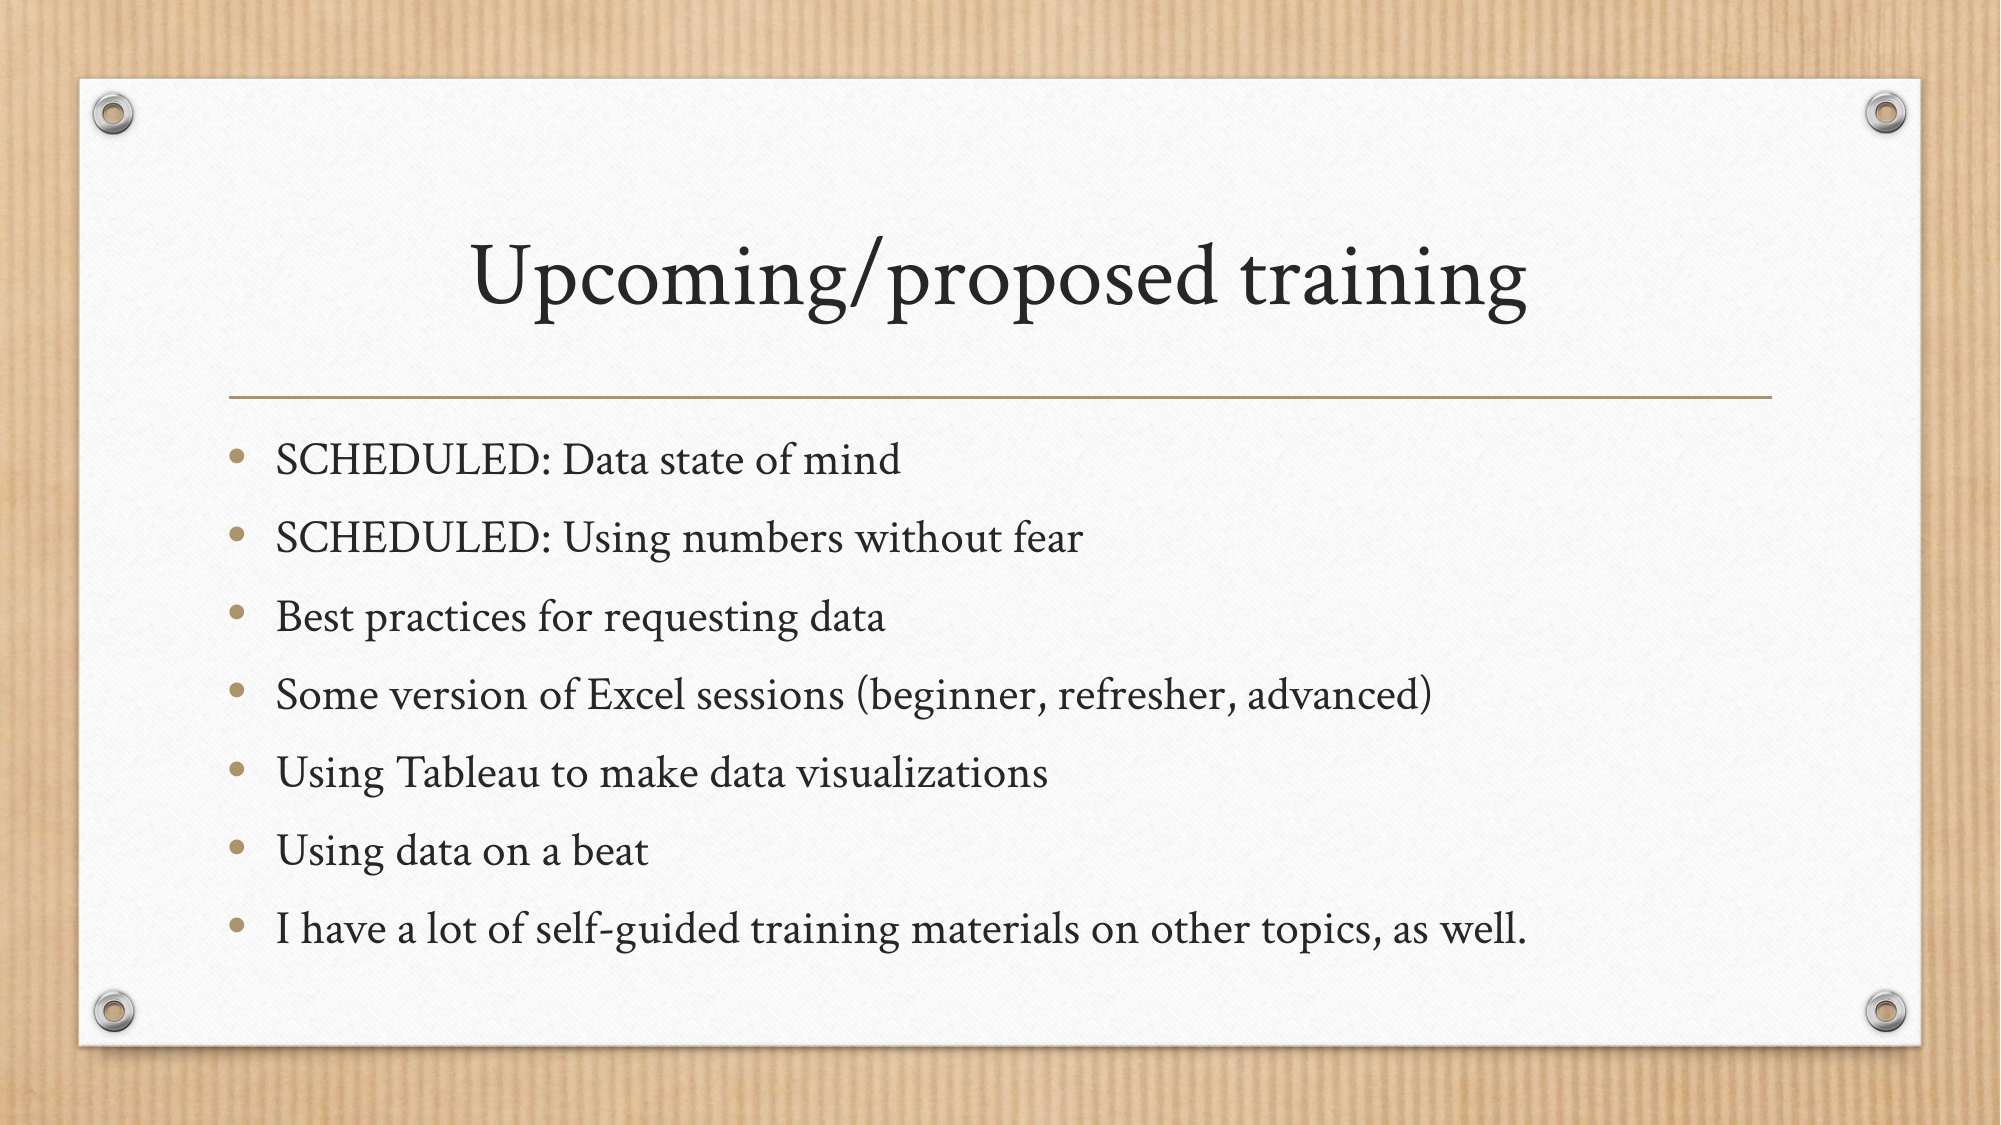

# Upcoming/proposed training
SCHEDULED: Data state of mind
SCHEDULED: Using numbers without fear
Best practices for requesting data
Some version of Excel sessions (beginner, refresher, advanced)
Using Tableau to make data visualizations
Using data on a beat
I have a lot of self-guided training materials on other topics, as well.